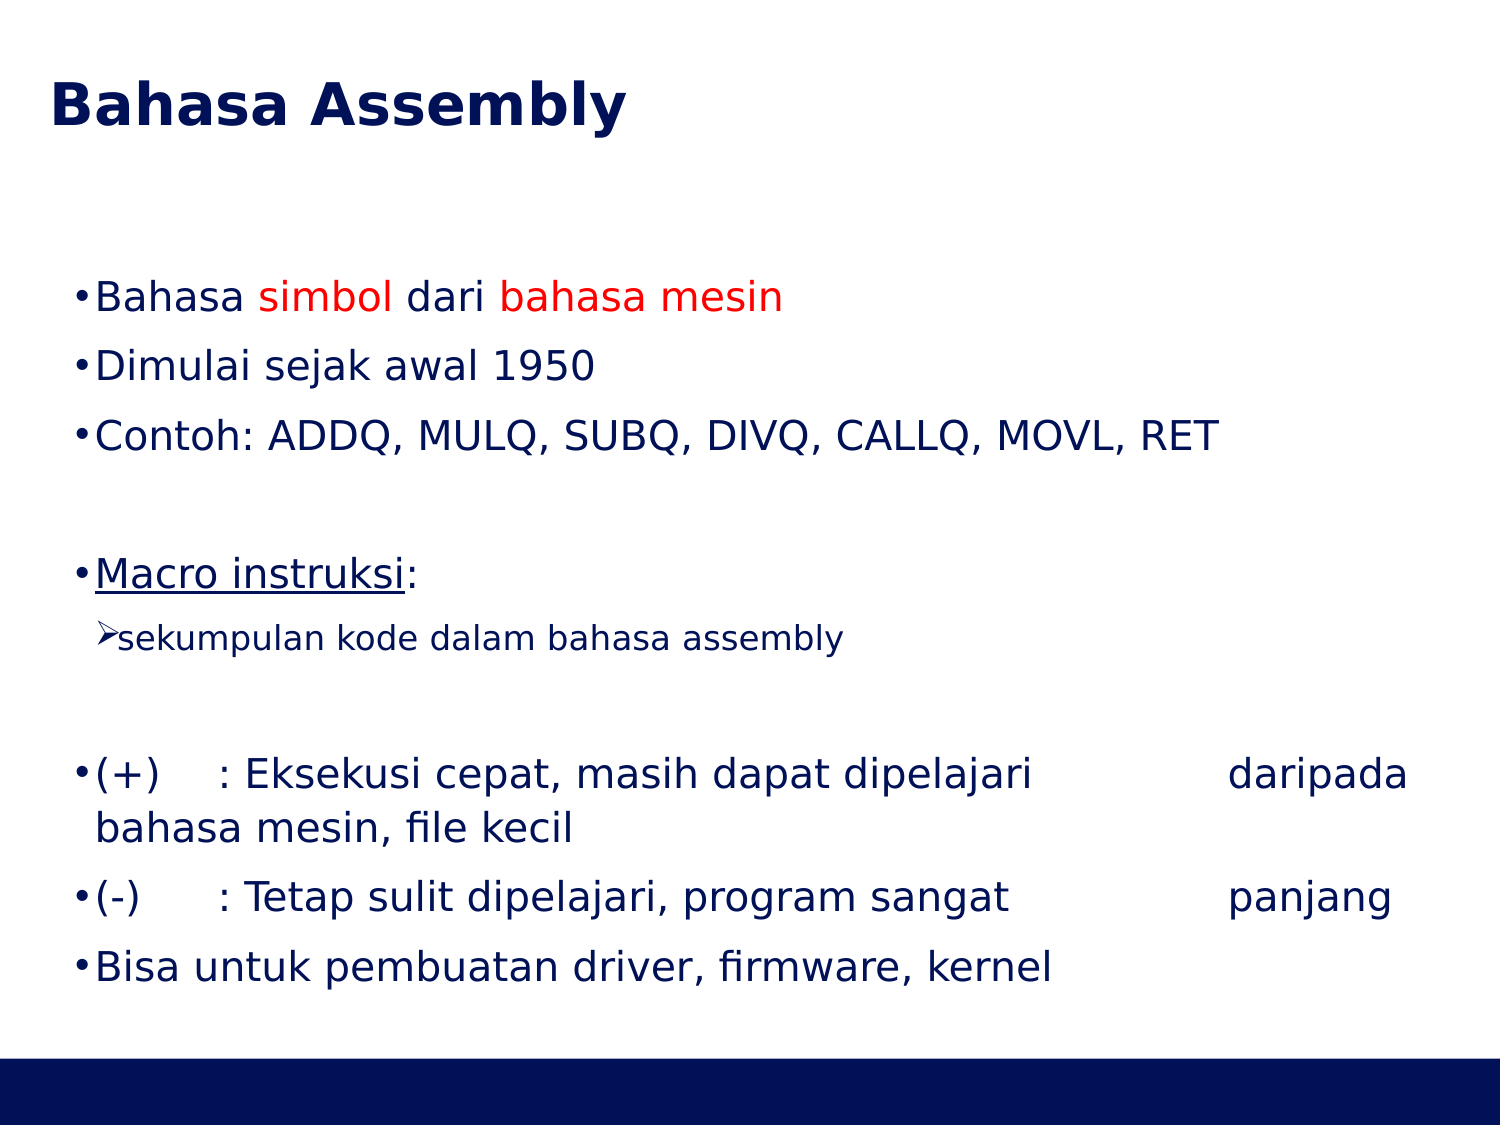

# Bahasa Assembly
Bahasa simbol dari bahasa mesin
Dimulai sejak awal 1950
Contoh: ADDQ, MULQ, SUBQ, DIVQ, CALLQ, MOVL, RET

Macro instruksi:
sekumpulan kode dalam bahasa assembly

(+)	: Eksekusi cepat, masih dapat dipelajari 	   	  daripada bahasa mesin, file kecil
(-)	: Tetap sulit dipelajari, program sangat 	  	  panjang
Bisa untuk pembuatan driver, firmware, kernel